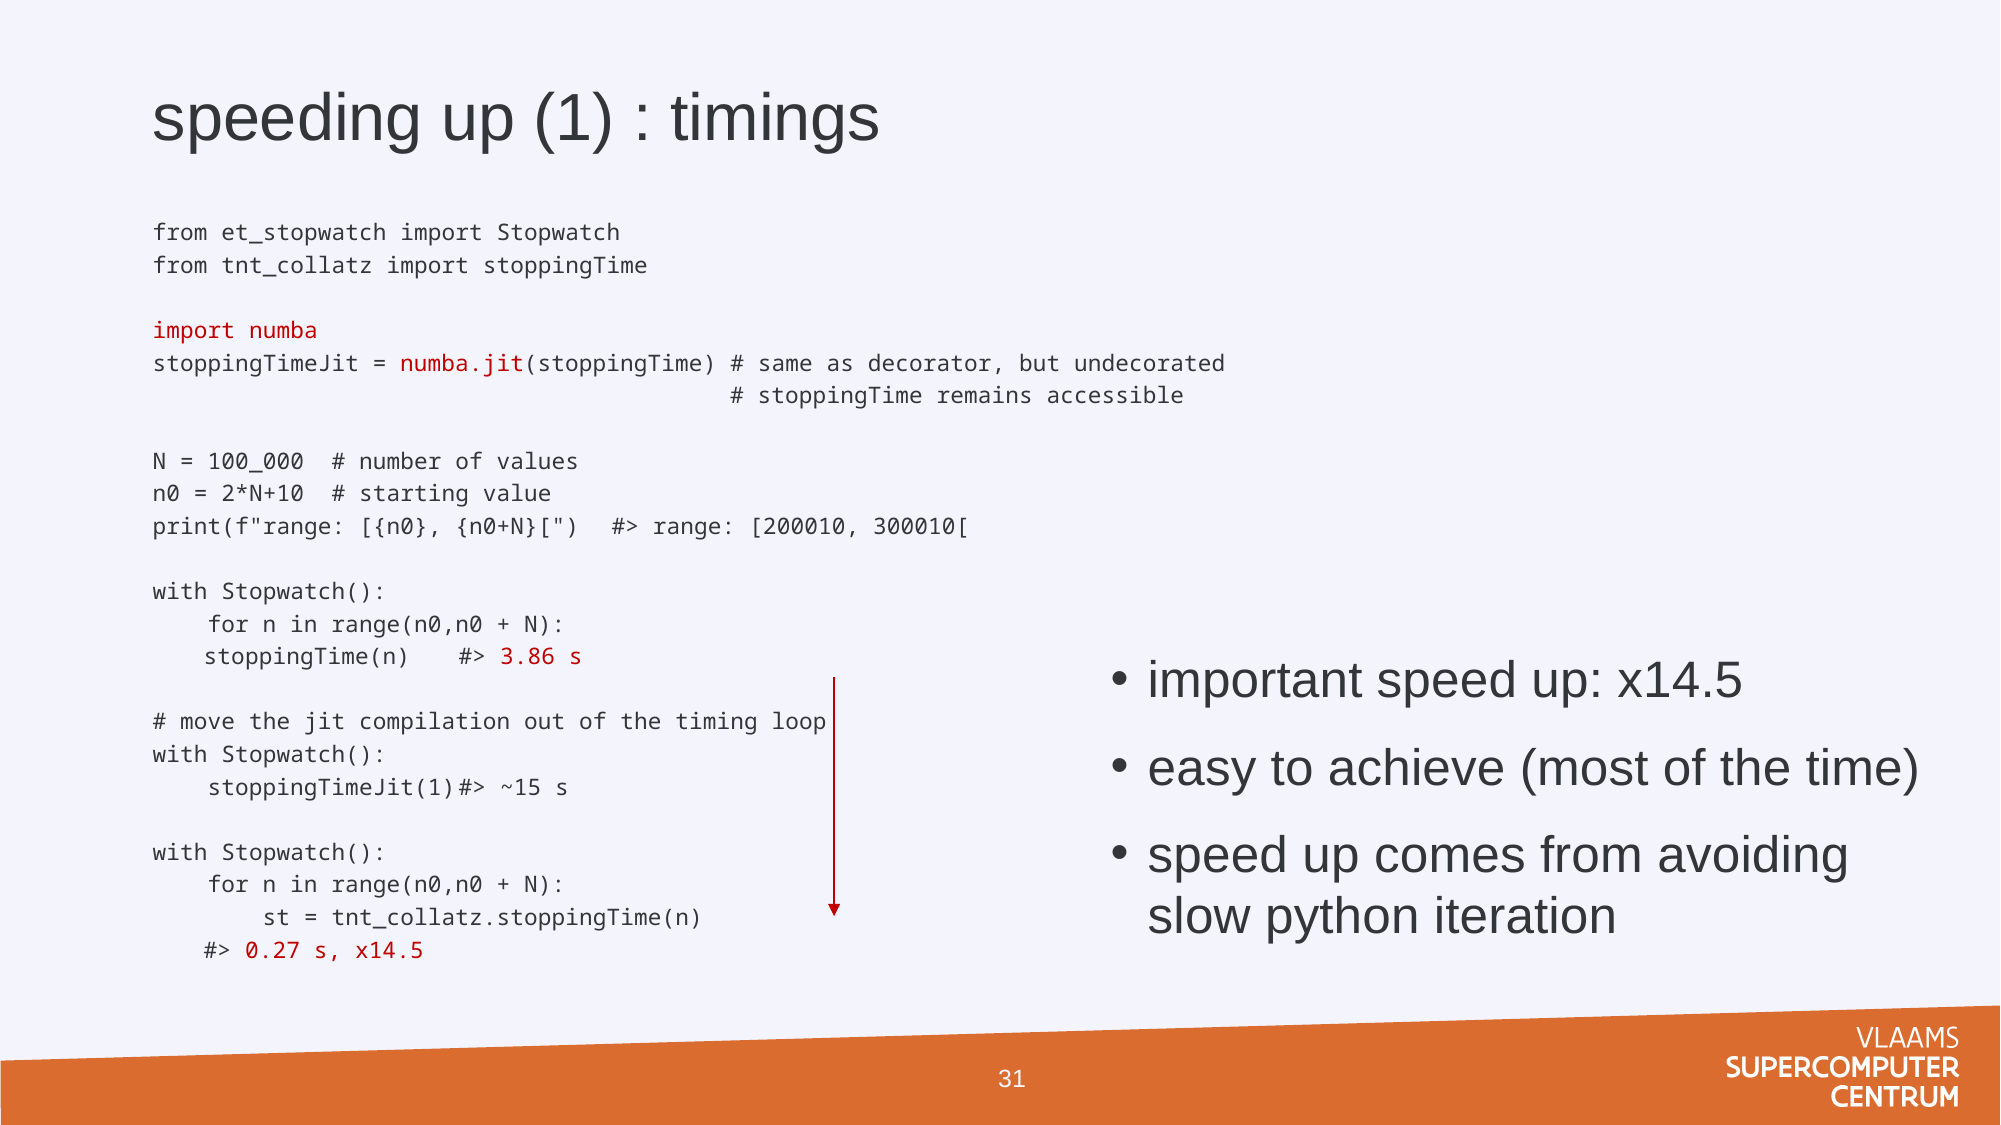

# speeding up (1) : timings
from et_stopwatch import Stopwatch
from tnt_collatz import stoppingTime

import numba
stoppingTimeJit = numba.jit(stoppingTime) # same as decorator, but undecorated
                                          # stoppingTime remains accessible

N = 100_000  # number of values
n0 = 2*N+10  # starting value
print(f"range: [{n0}, {n0+N}[") 	#> range: [200010, 300010[

with Stopwatch():
    for n in range(n0,n0 + N):
	stoppingTime(n)		#> 3.86 s

# move the jit compilation out of the timing loop
with Stopwatch():
    stoppingTimeJit(1)		#> ~15 s

with Stopwatch():
    for n in range(n0,n0 + N):
        st = tnt_collatz.stoppingTime(n)
				#> 0.27 s, x14.5
important speed up: x14.5
easy to achieve (most of the time)
speed up comes from avoiding slow python iteration
31